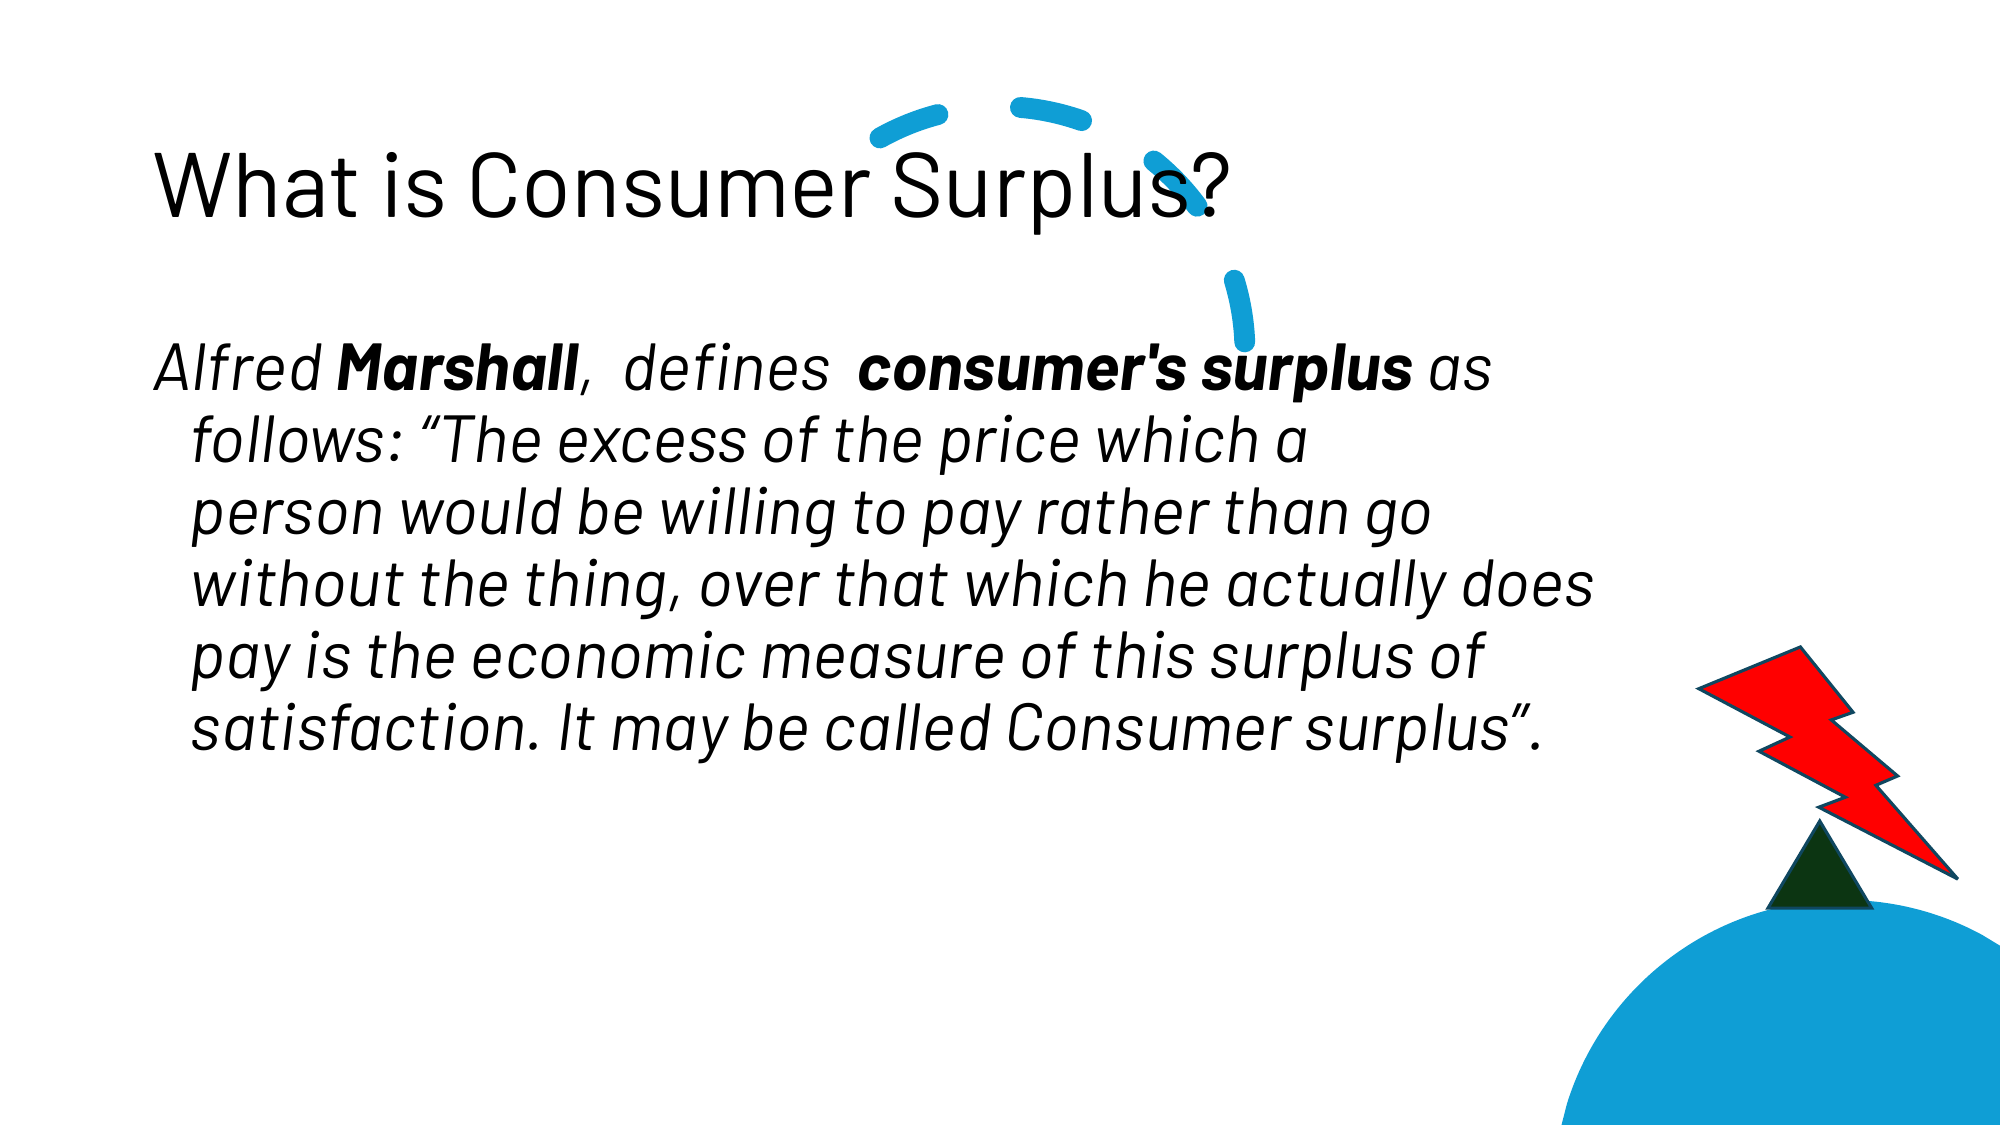

# What is Consumer Surplus?

Alfred Marshall,  defines  consumer's surplus as follows: “The excess of the price which a person would be willing to pay rather than go without the thing, over that which he actually does pay is the economic measure of this surplus of satisfaction. It may be called Consumer surplus”.